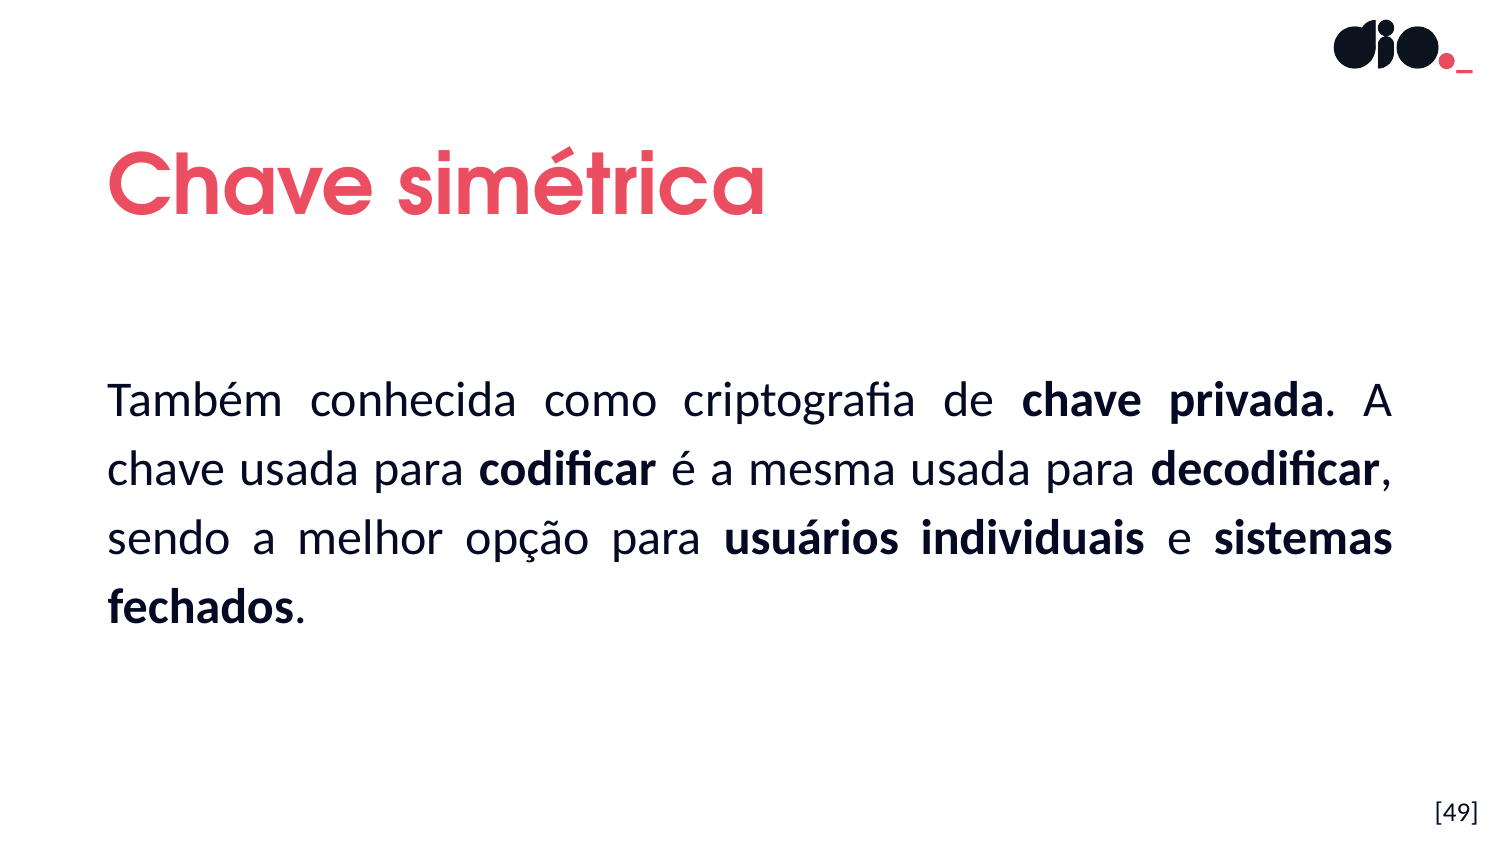

Chave simétrica
Também conhecida como criptografia de chave privada. A chave usada para codificar é a mesma usada para decodificar, sendo a melhor opção para usuários individuais e sistemas fechados.
[49]